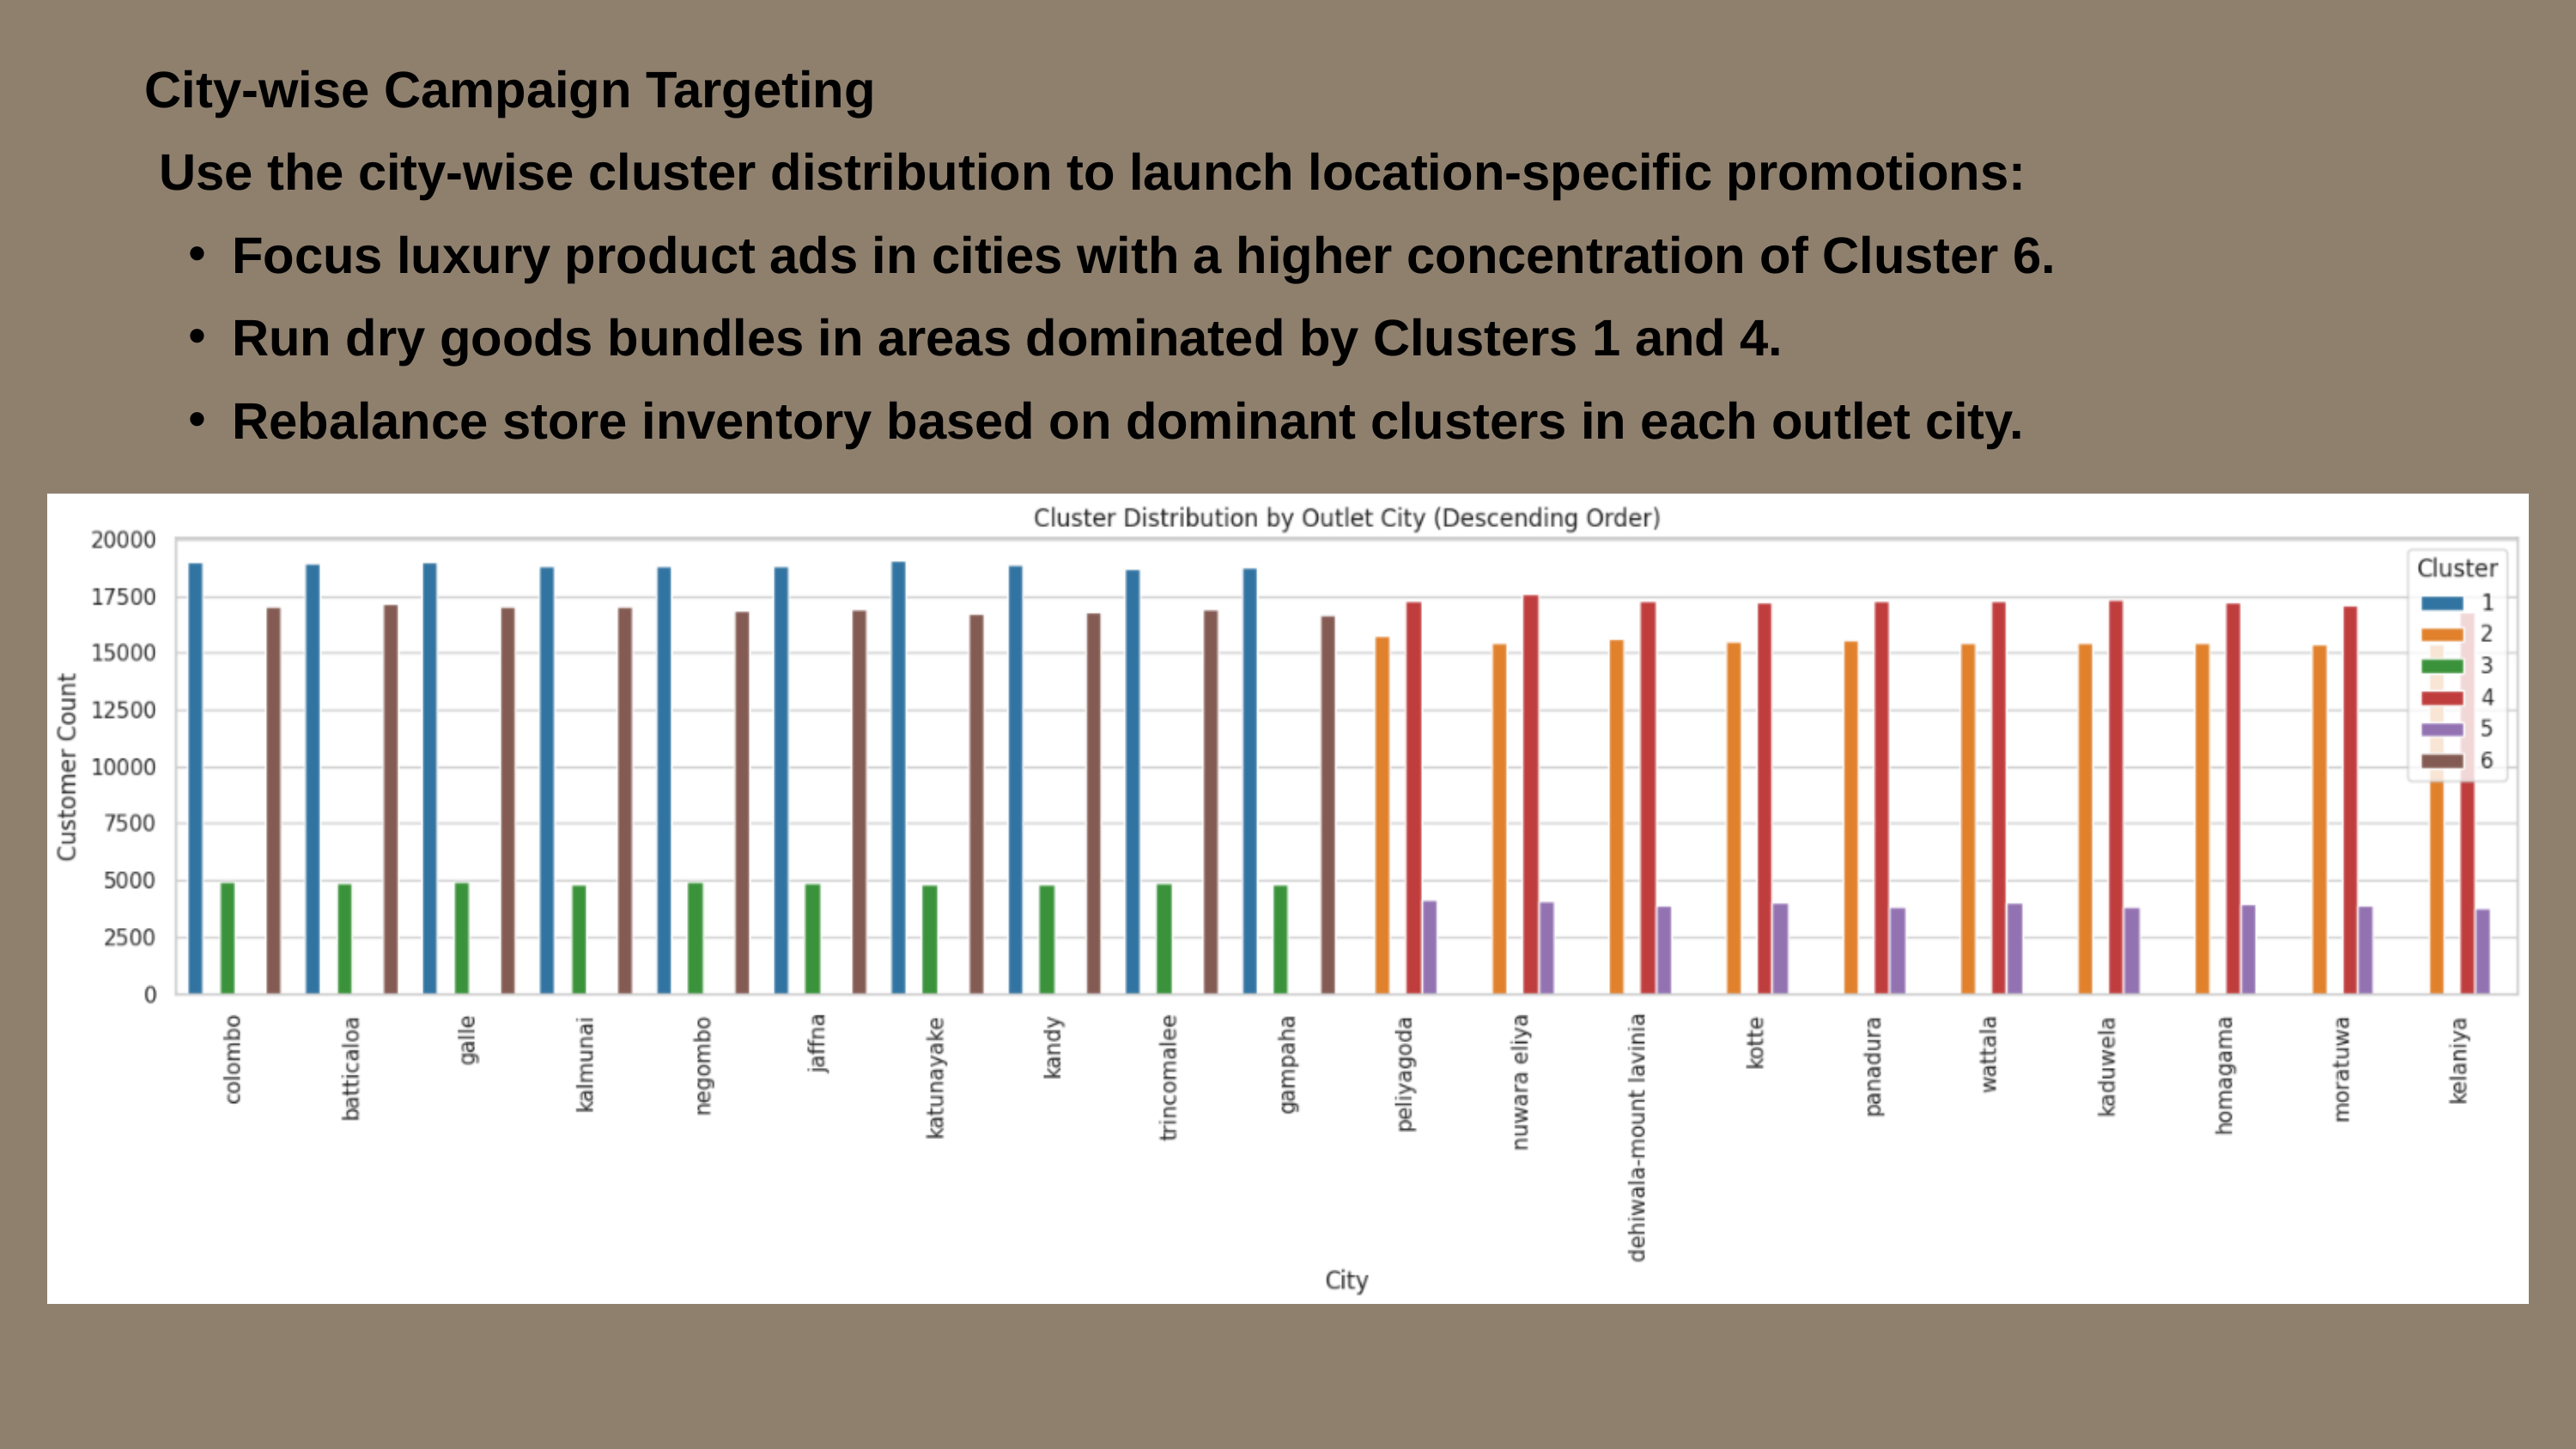

City-wise Campaign Targeting
 Use the city-wise cluster distribution to launch location-specific promotions:
Focus luxury product ads in cities with a higher concentration of Cluster 6.
Run dry goods bundles in areas dominated by Clusters 1 and 4.
Rebalance store inventory based on dominant clusters in each outlet city.